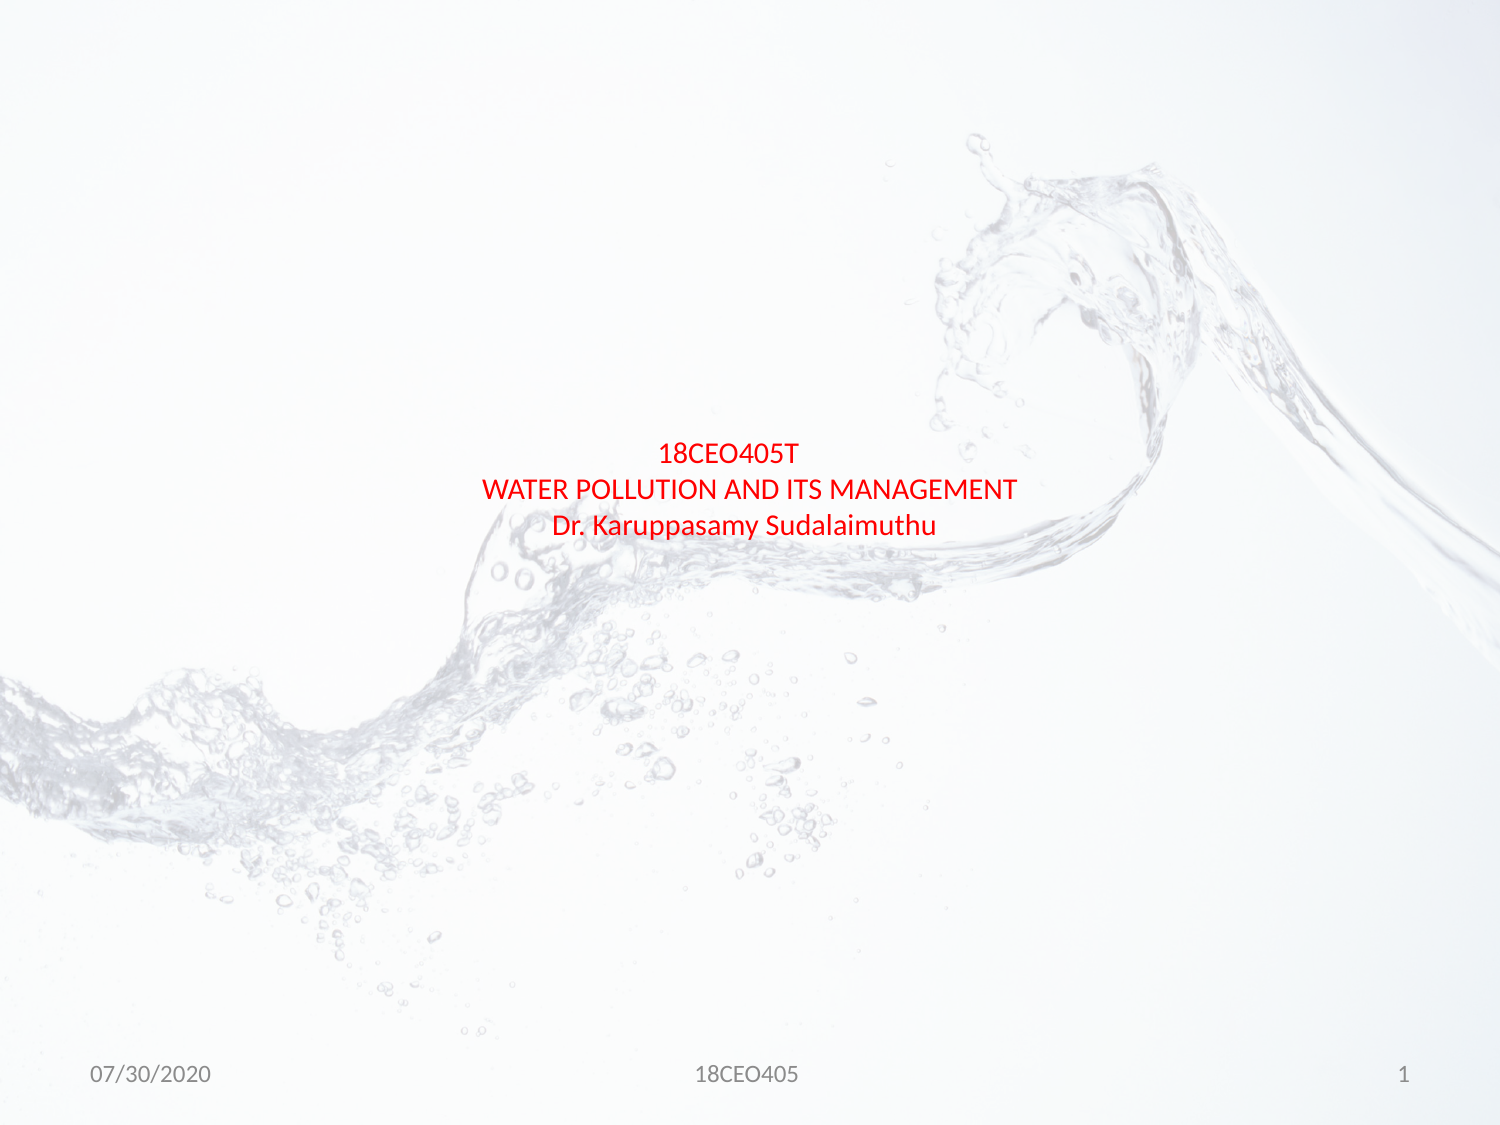

# 18CEO405T WATER POLLUTION AND ITS MANAGEMENT Dr. Karuppasamy Sudalaimuthu
07/30/2020
18CEO405
1